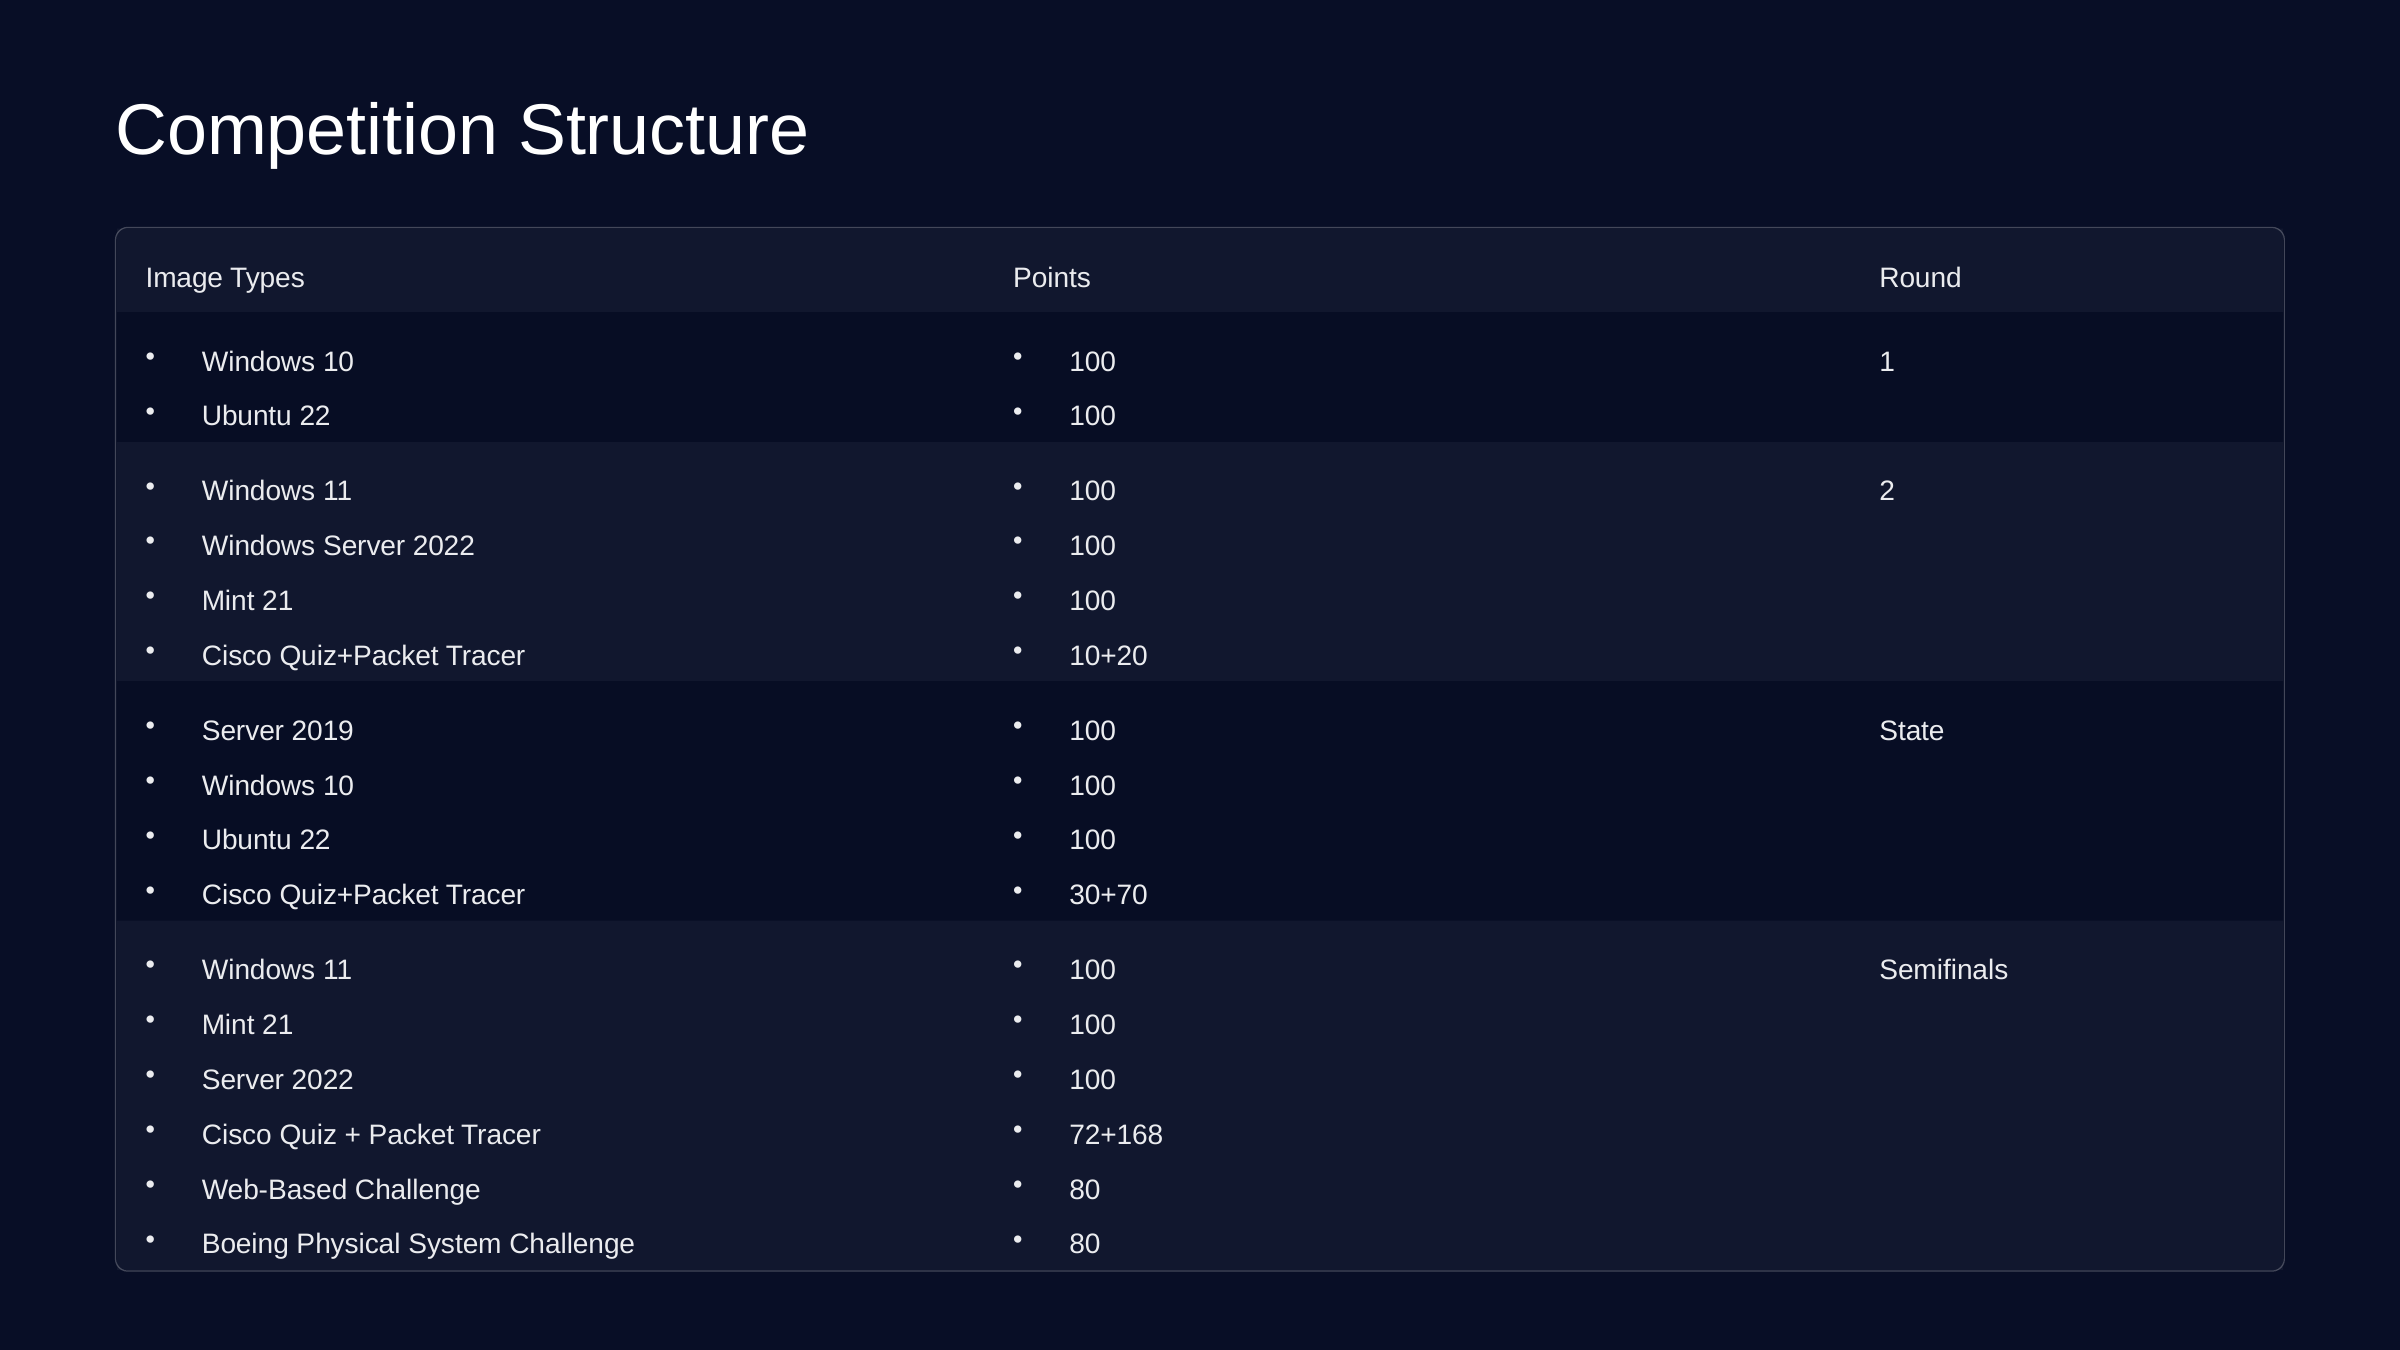

Competition Structure

Image Types
Points
Round

Windows 10
100
1
Ubuntu 22
100

Windows 11
100
2
Windows Server 2022
100
Mint 21
100
Cisco Quiz+Packet Tracer
10+20

Server 2019
100
State
Windows 10
100
Ubuntu 22
100
Cisco Quiz+Packet Tracer
30+70

Windows 11
100
Semifinals
Mint 21
100
Server 2022
100
Cisco Quiz + Packet Tracer
72+168
Web-Based Challenge
80
Boeing Physical System Challenge
80